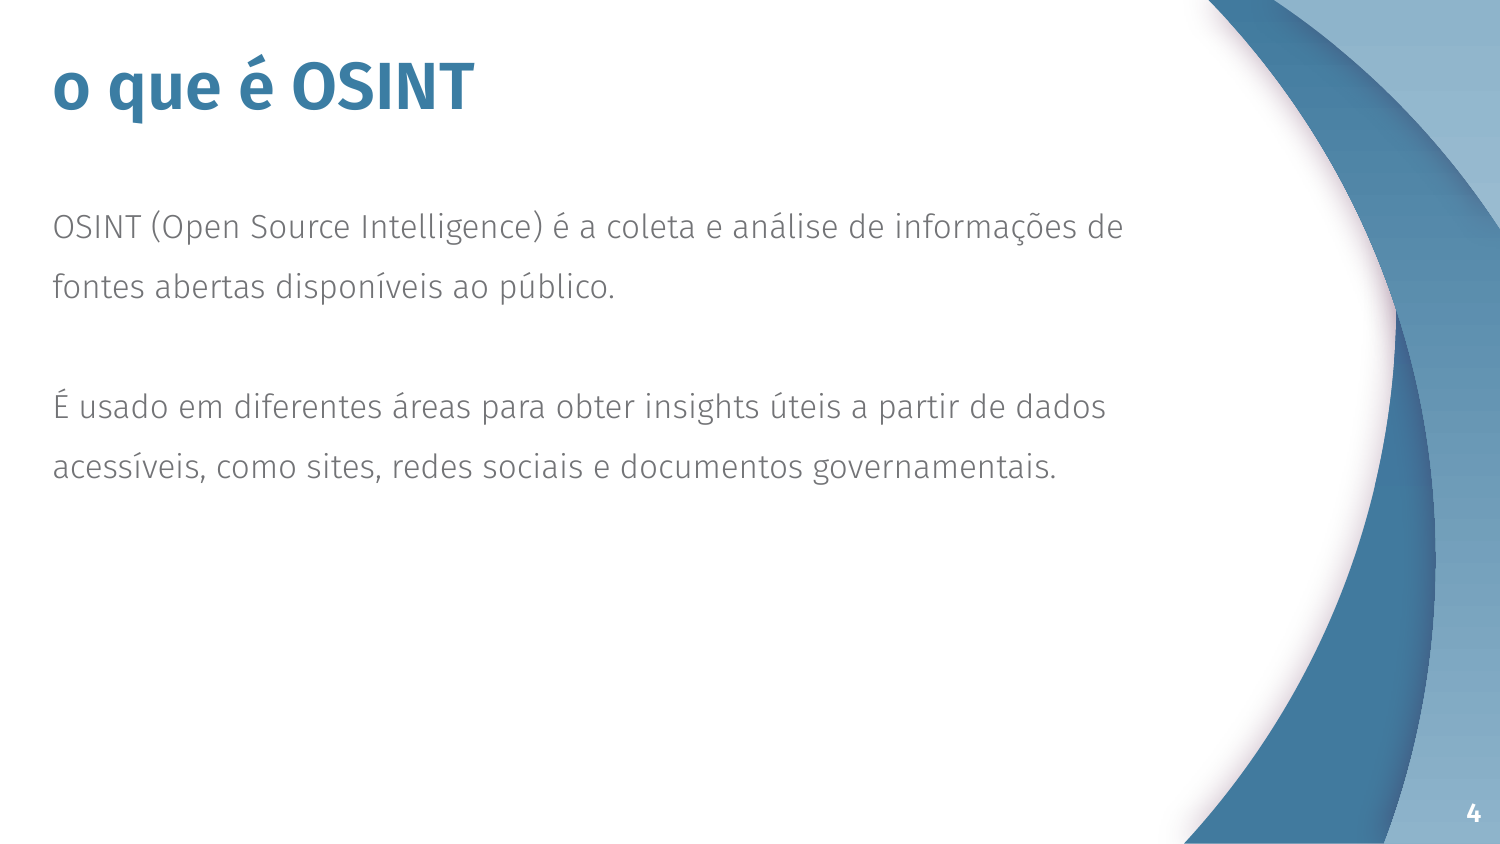

# o que é OSINT

OSINT (Open Source Intelligence) é a coleta e análise de informações de fontes abertas disponíveis ao público.

É usado em diferentes áreas para obter insights úteis a partir de dados acessíveis, como sites, redes sociais e documentos governamentais.

4